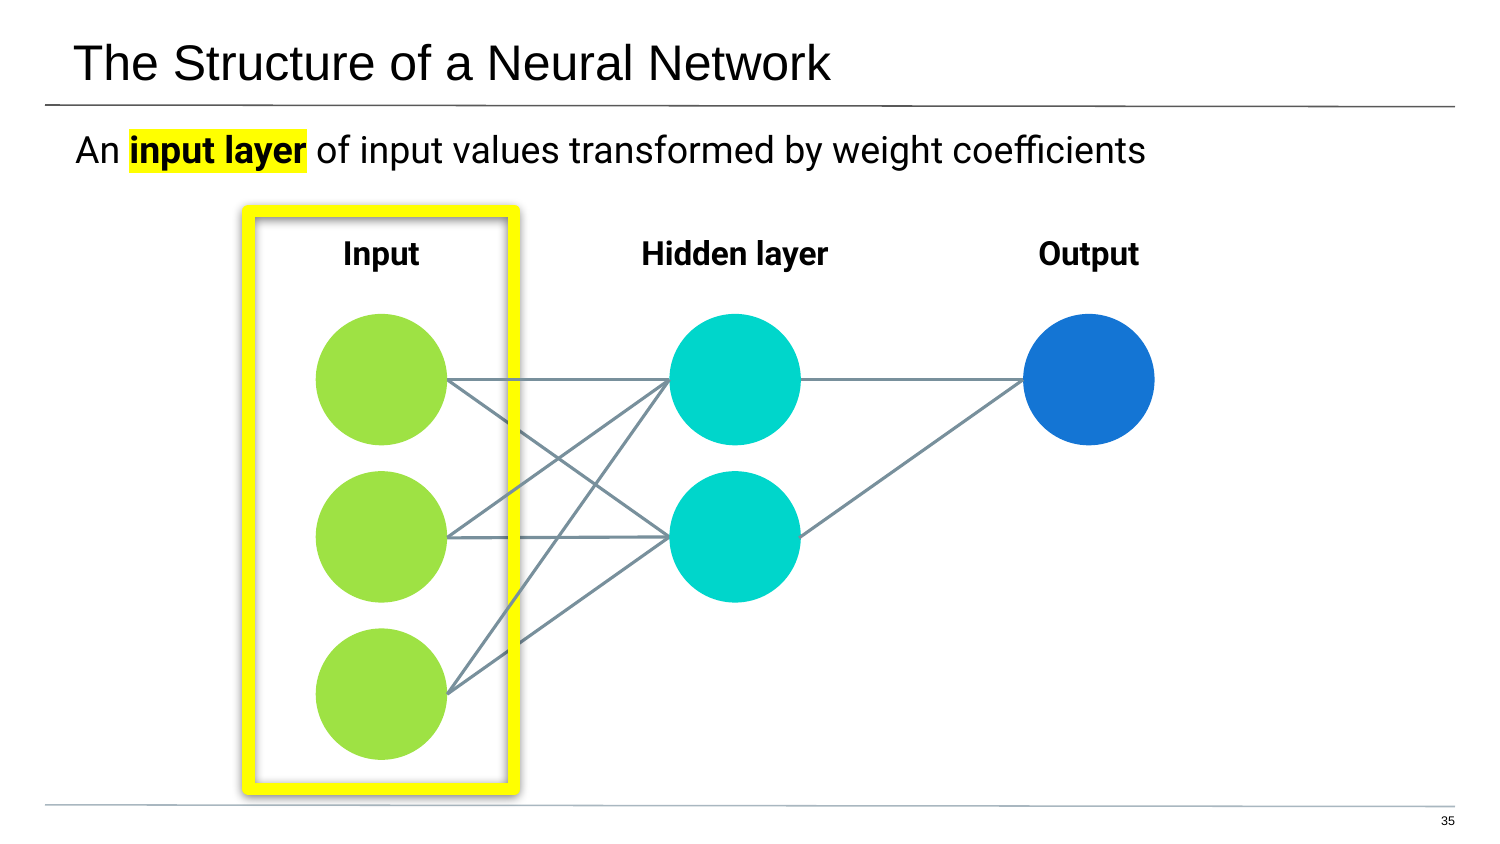

The Structure of a Neural Network
An input layer of input values transformed by weight coefficients

Input
Hidden layer
Output